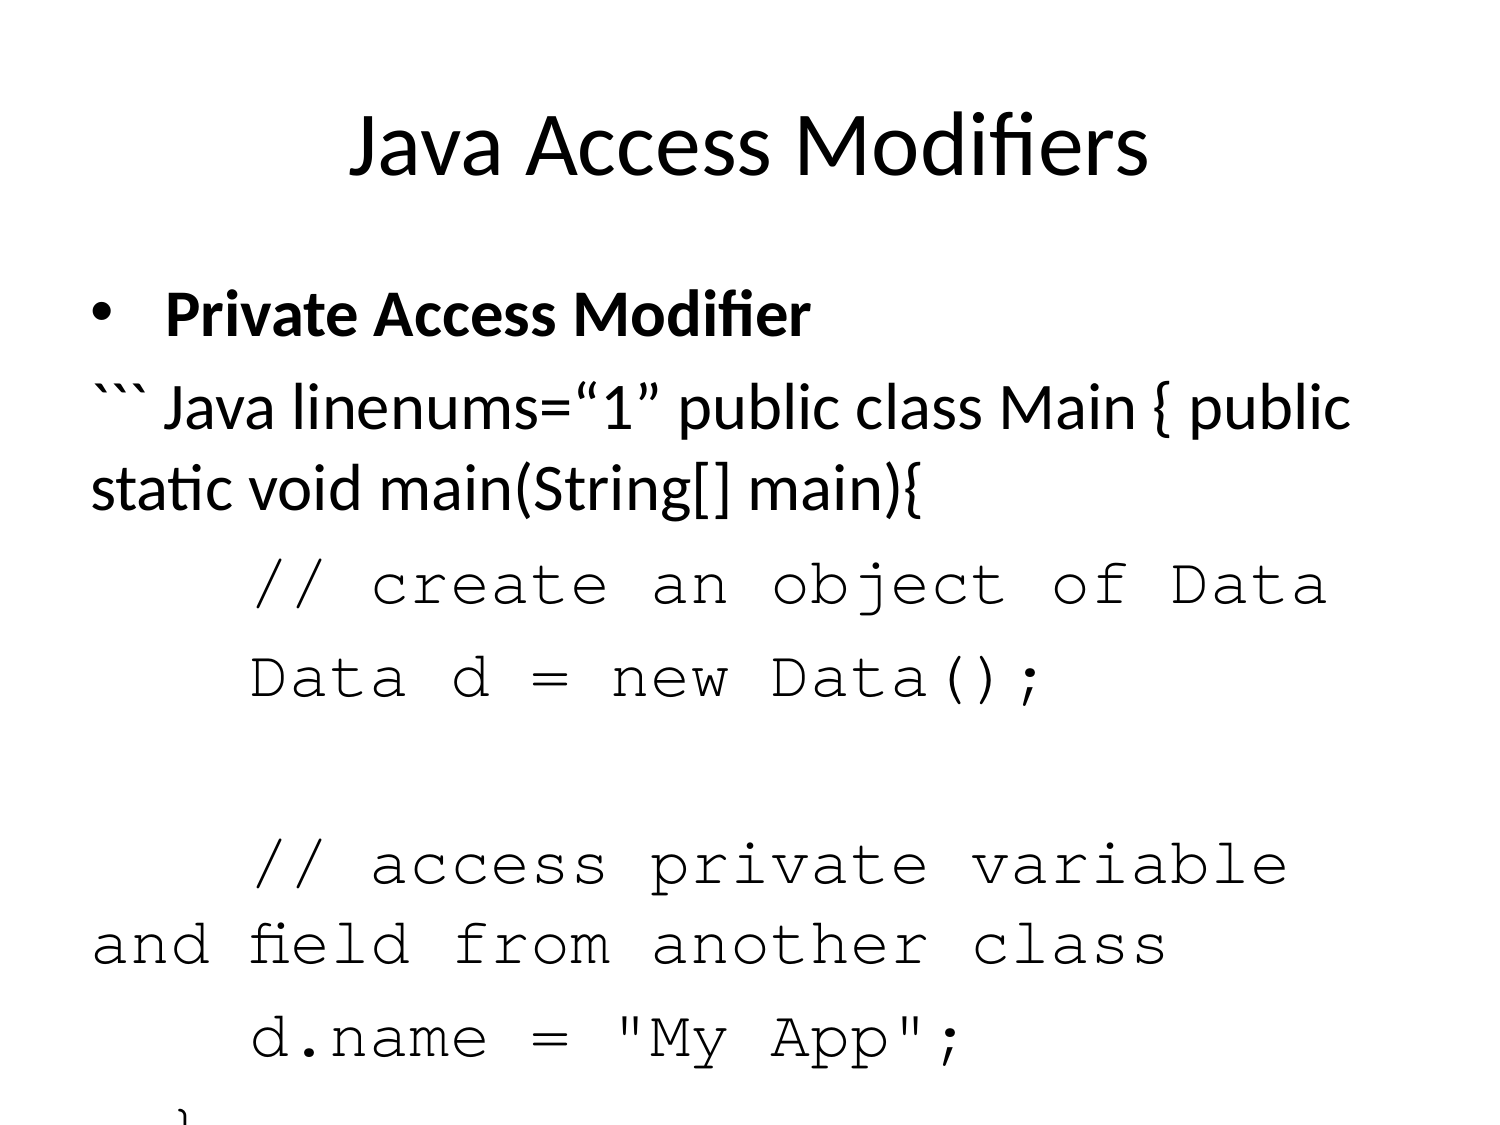

# Java Access Modifiers
Private Access Modifier
``` Java linenums=“1” public class Main { public static void main(String[] main){
    // create an object of Data
    Data d = new Data();

    // access private variable and field from another class
    d.name = "My App";
}
}

---

## Java Access Modifiers

- **Private  Access Modifier**
  - When we run the program, we will get the following error

``` Bash
Main.java:18: error: name has private access in Data
        d.name = "My App";
         ^